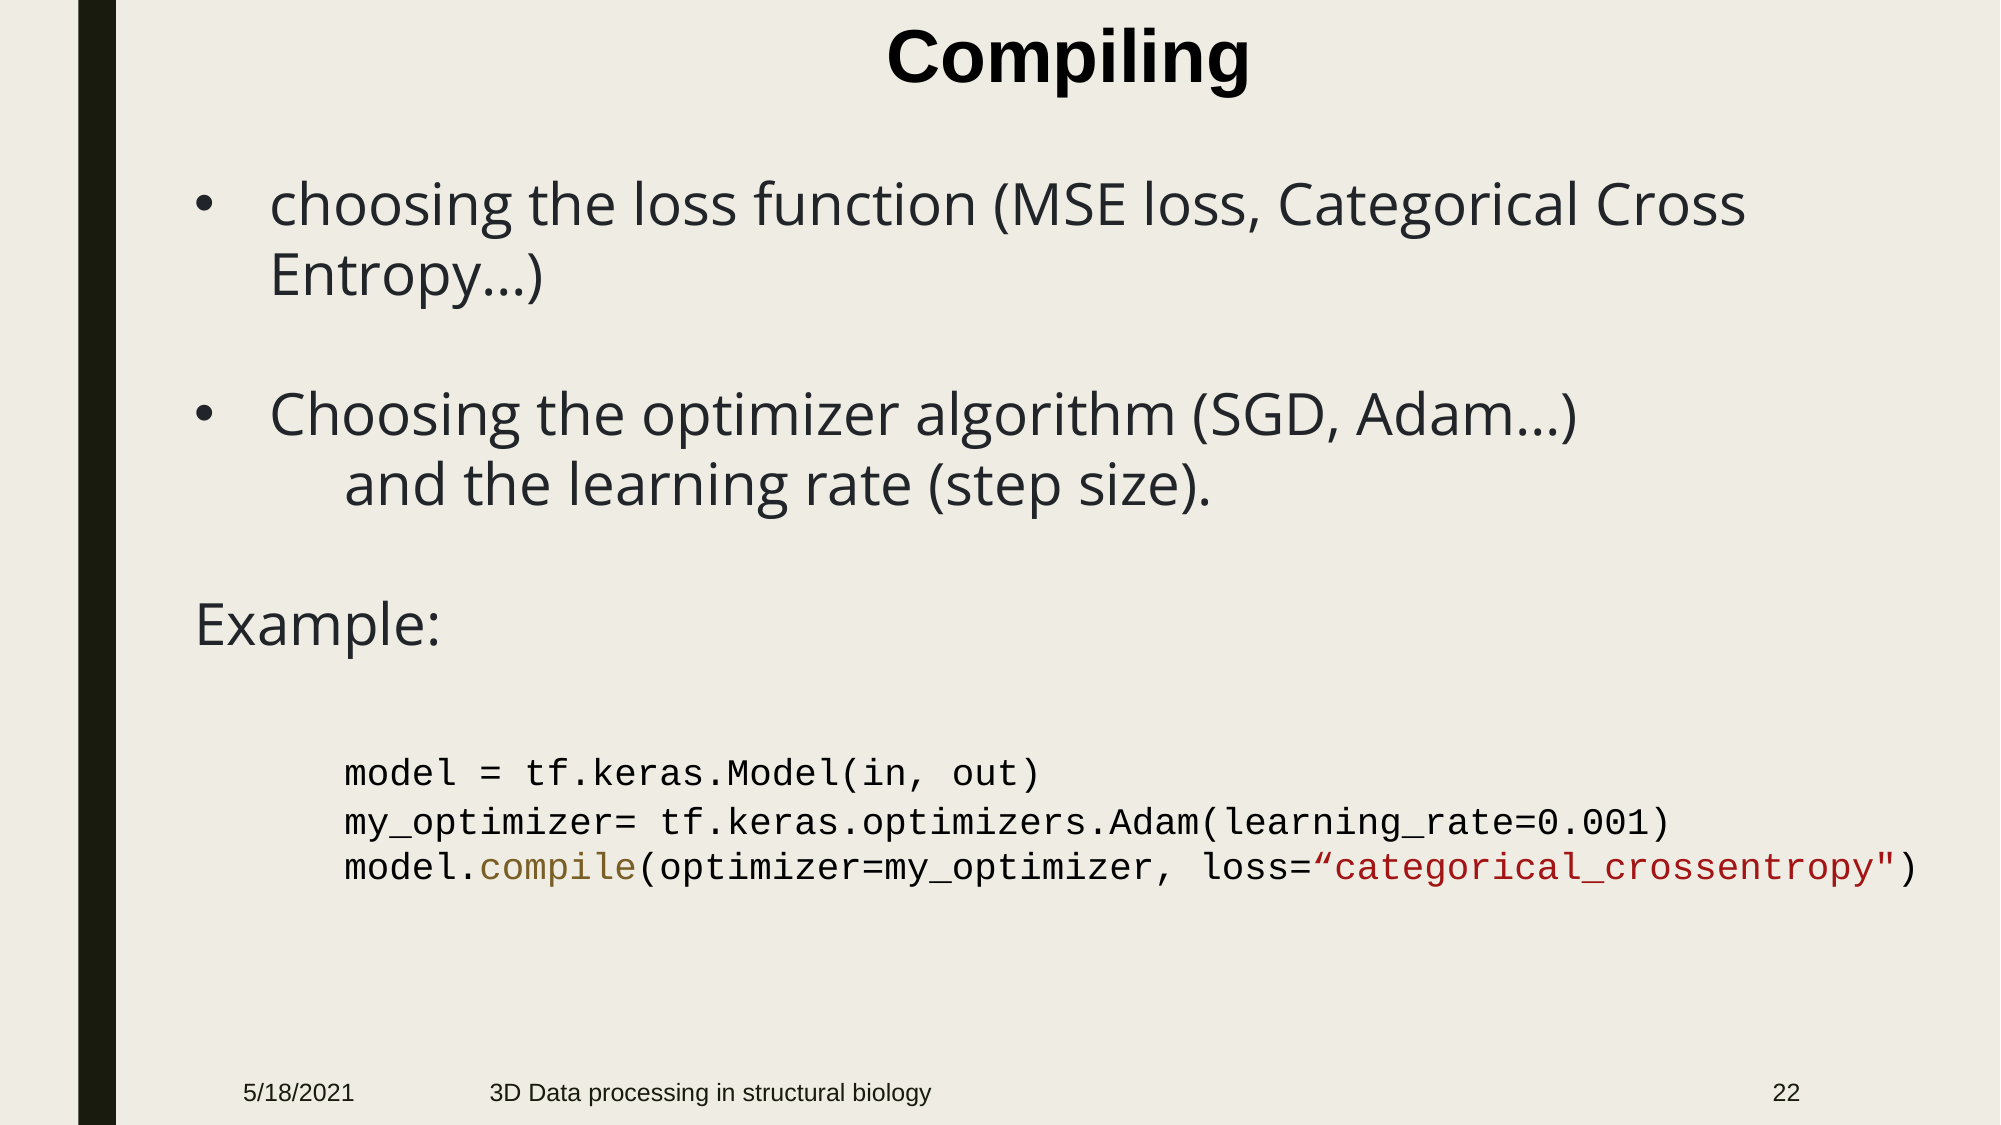

Compiling

choosing the loss function (MSE loss, Categorical Cross Entropy…)

Choosing the optimizer algorithm (SGD, Adam…)
	and the learning rate (step size).

Example:

	model = tf.keras.Model(in, out)
	my_optimizer= tf.keras.optimizers.Adam(learning_rate=0.001)
	model.compile(optimizer=my_optimizer, loss=“categorical_crossentropy")

5/18/2021
3D Data processing in structural biology
22